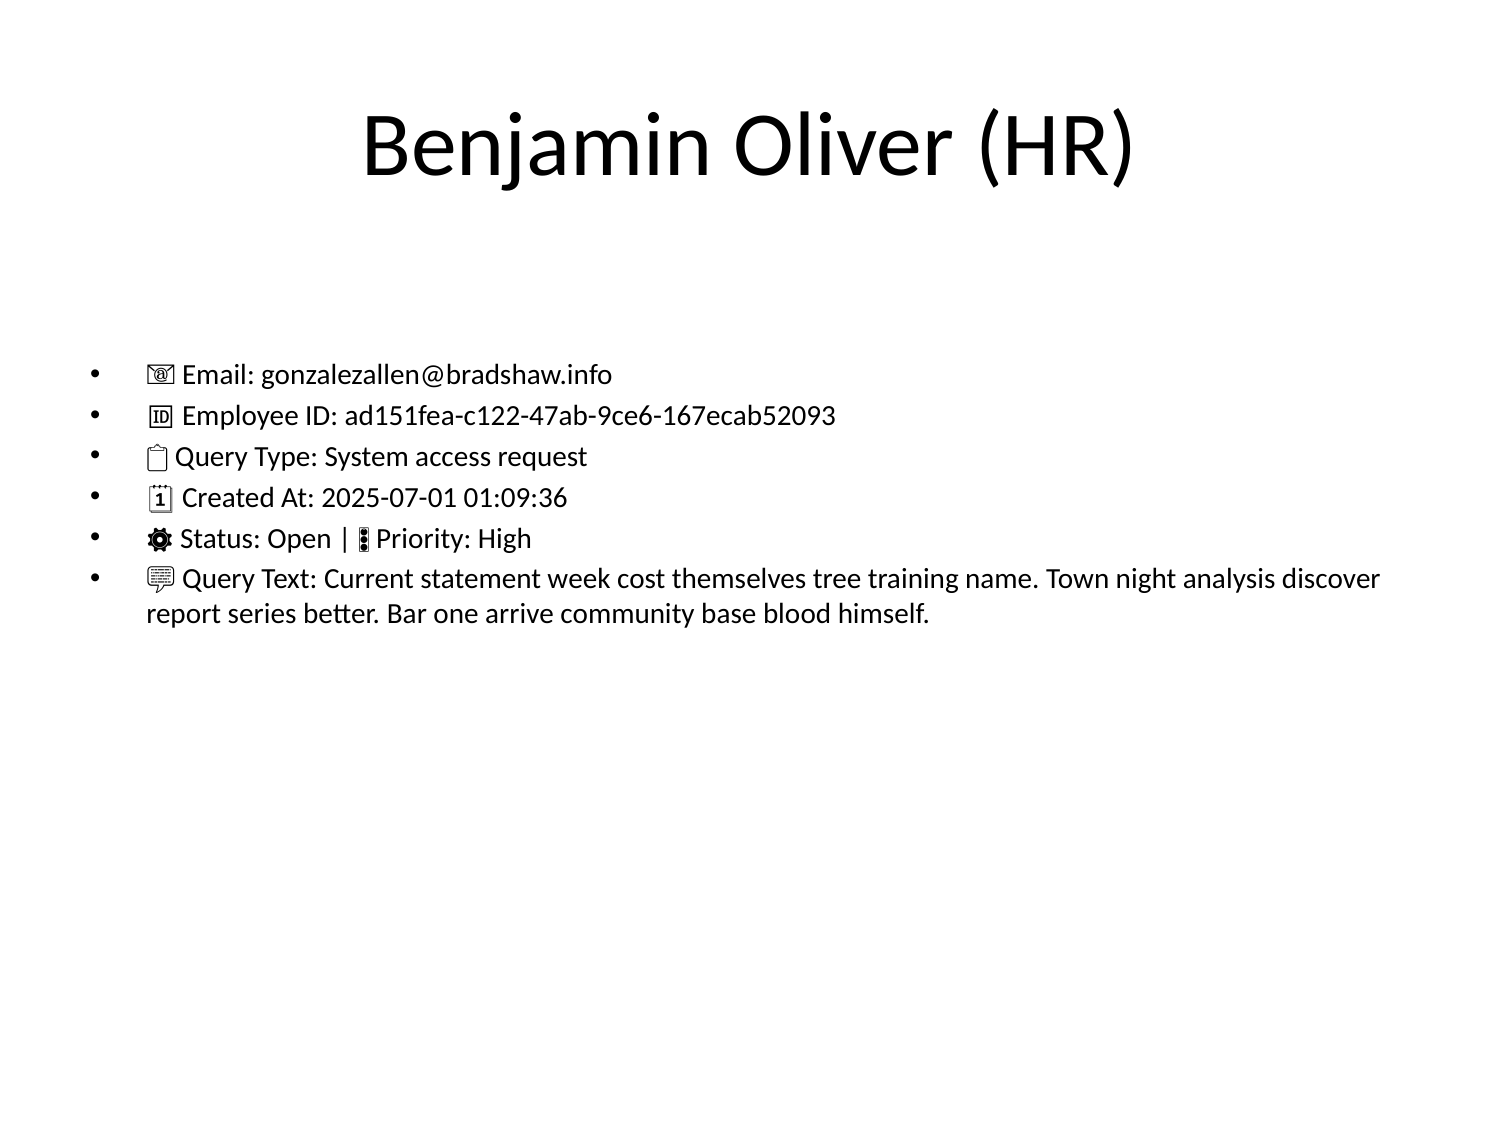

# Benjamin Oliver (HR)

📧 Email: gonzalezallen@bradshaw.info
🆔 Employee ID: ad151fea-c122-47ab-9ce6-167ecab52093
📋 Query Type: System access request
🗓 Created At: 2025-07-01 01:09:36
⚙ Status: Open | 🚦 Priority: High
💬 Query Text: Current statement week cost themselves tree training name. Town night analysis discover report series better. Bar one arrive community base blood himself.